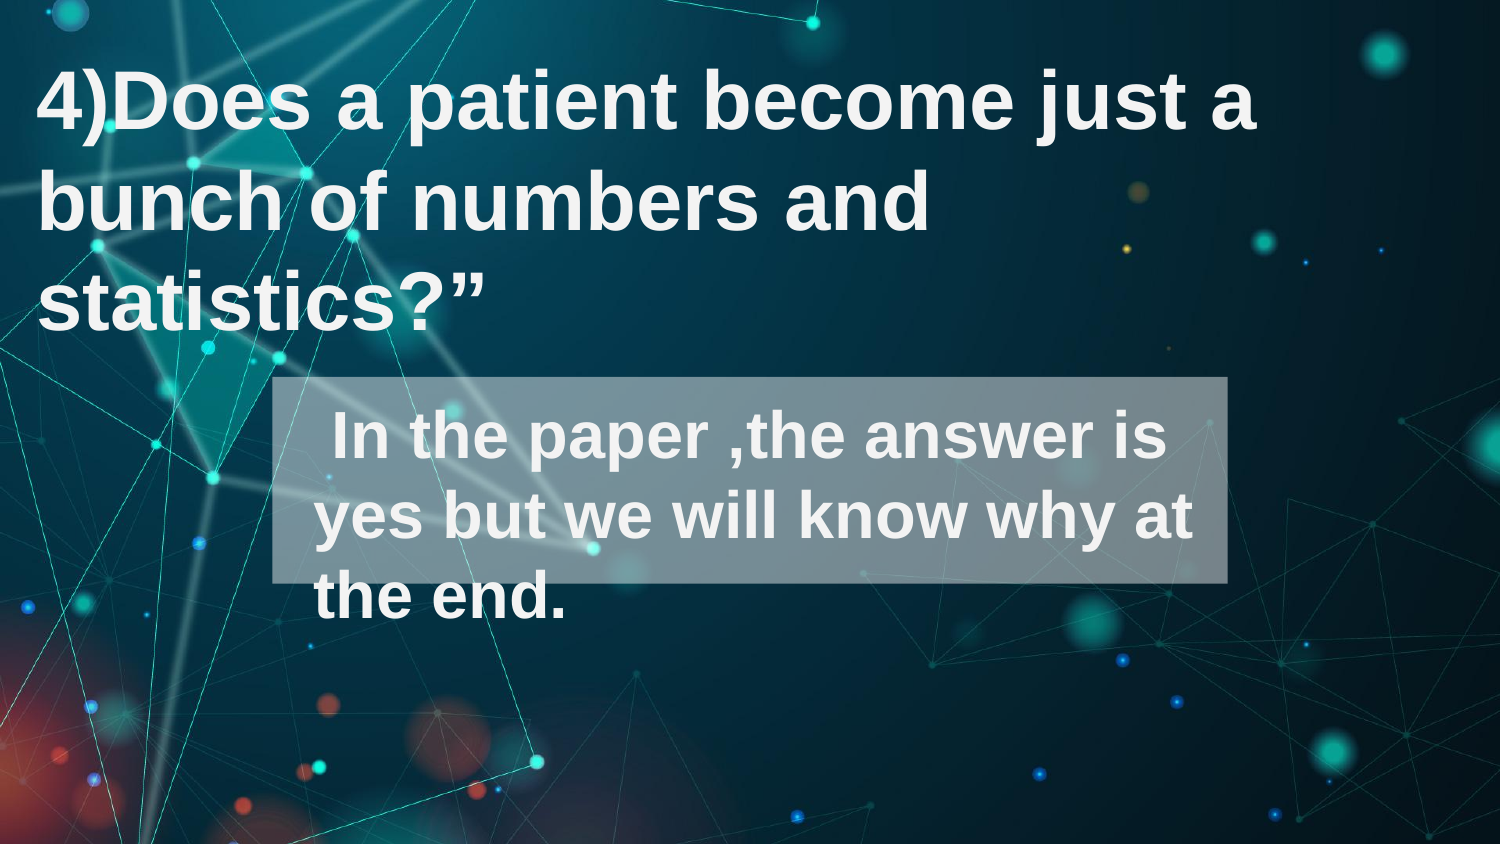

# 4)Does a patient become just a bunch of numbers and statistics?”
 In the paper ,the answer is yes but we will know why at the end.